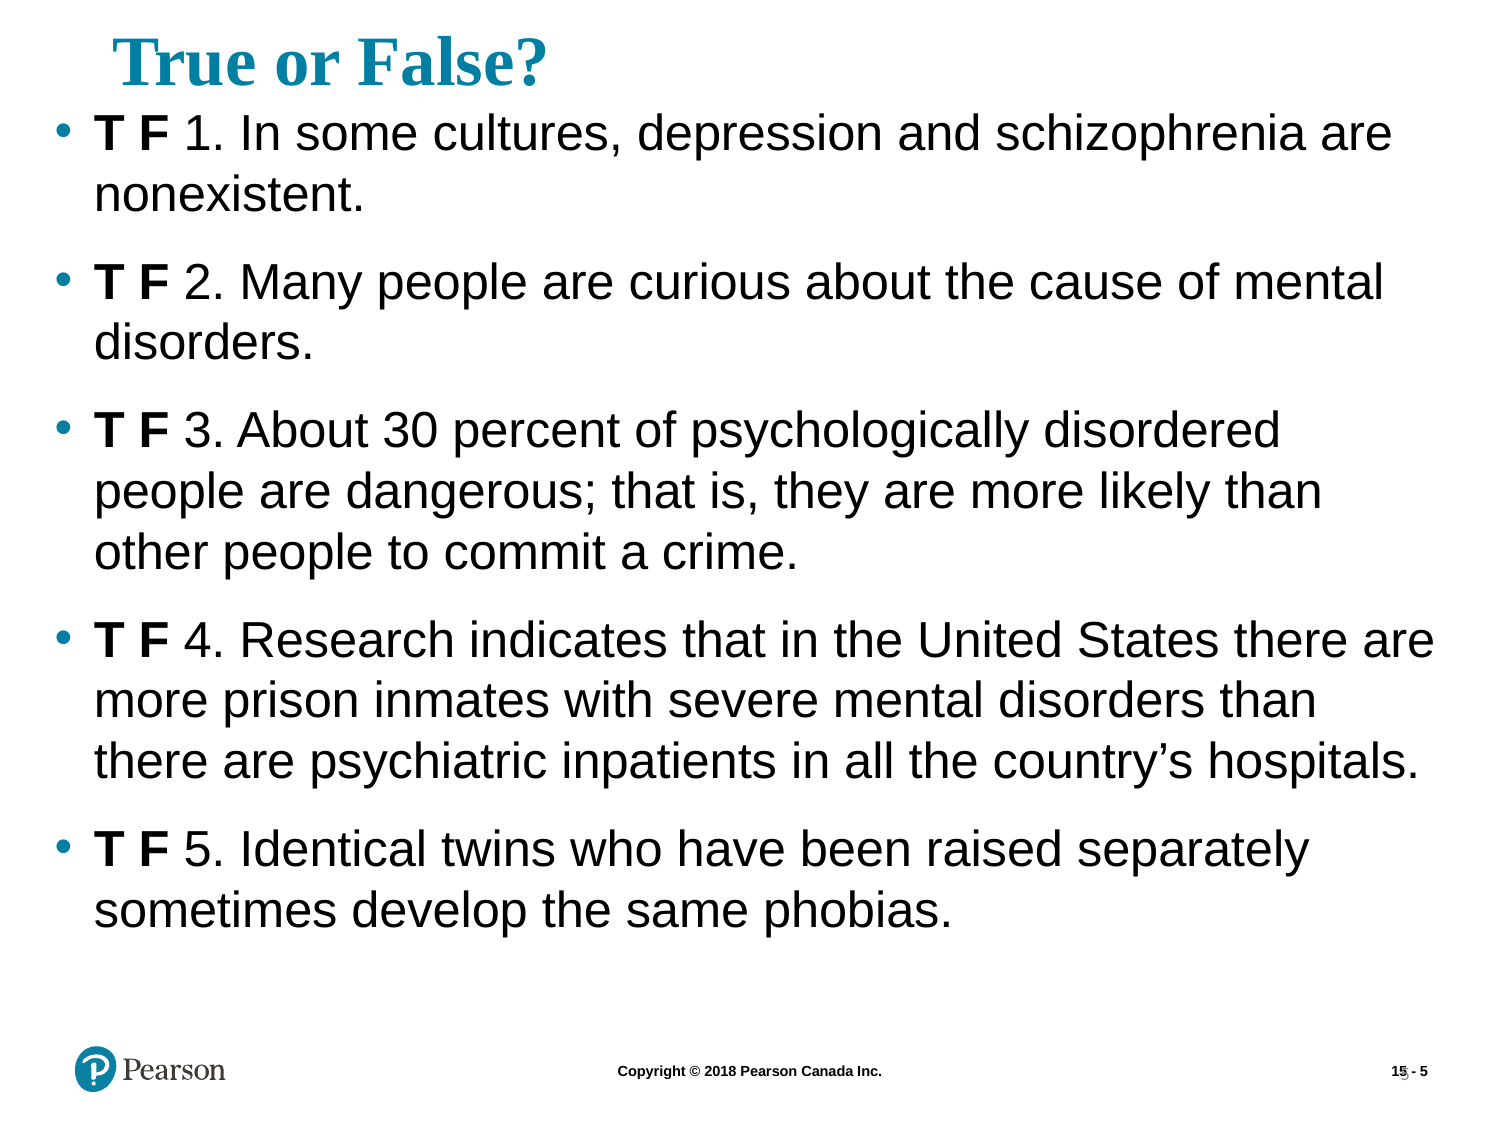

# True or False?
T F 1. In some cultures, depression and schizophrenia are nonexistent.
T F 2. Many people are curious about the cause of mental disorders.
T F 3. About 30 percent of psychologically disordered people are dangerous; that is, they are more likely than other people to commit a crime.
T F 4. Research indicates that in the United States there are more prison inmates with severe mental disorders than there are psychiatric inpatients in all the country’s hospitals.
T F 5. Identical twins who have been raised separately sometimes develop the same phobias.
5